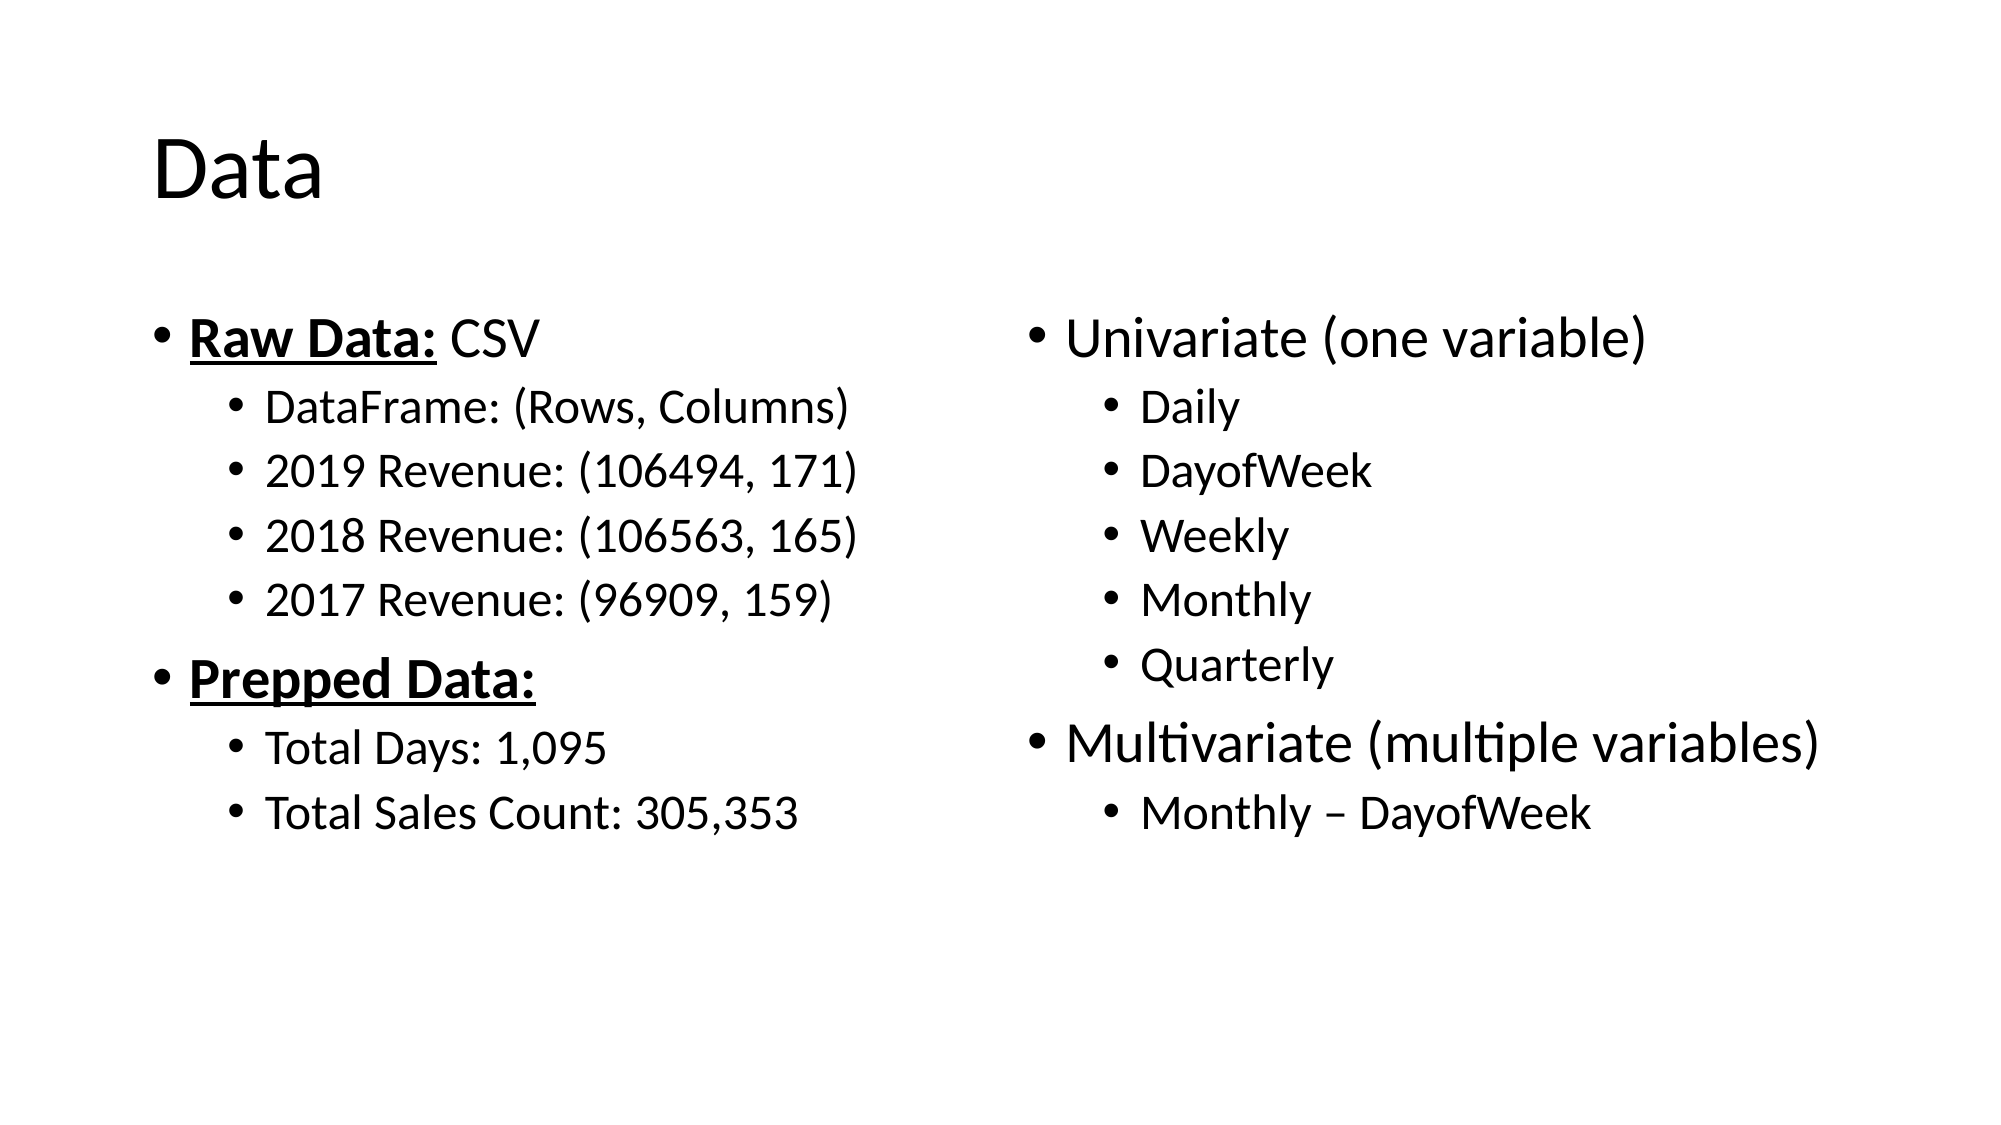

# Data
Raw Data: CSV
DataFrame: (Rows, Columns)
2019 Revenue: (106494, 171)
2018 Revenue: (106563, 165)
2017 Revenue: (96909, 159)
Prepped Data:
Total Days: 1,095
Total Sales Count: 305,353

Univariate (one variable)
Daily
DayofWeek
Weekly
Monthly
Quarterly
Multivariate (multiple variables)
Monthly – DayofWeek